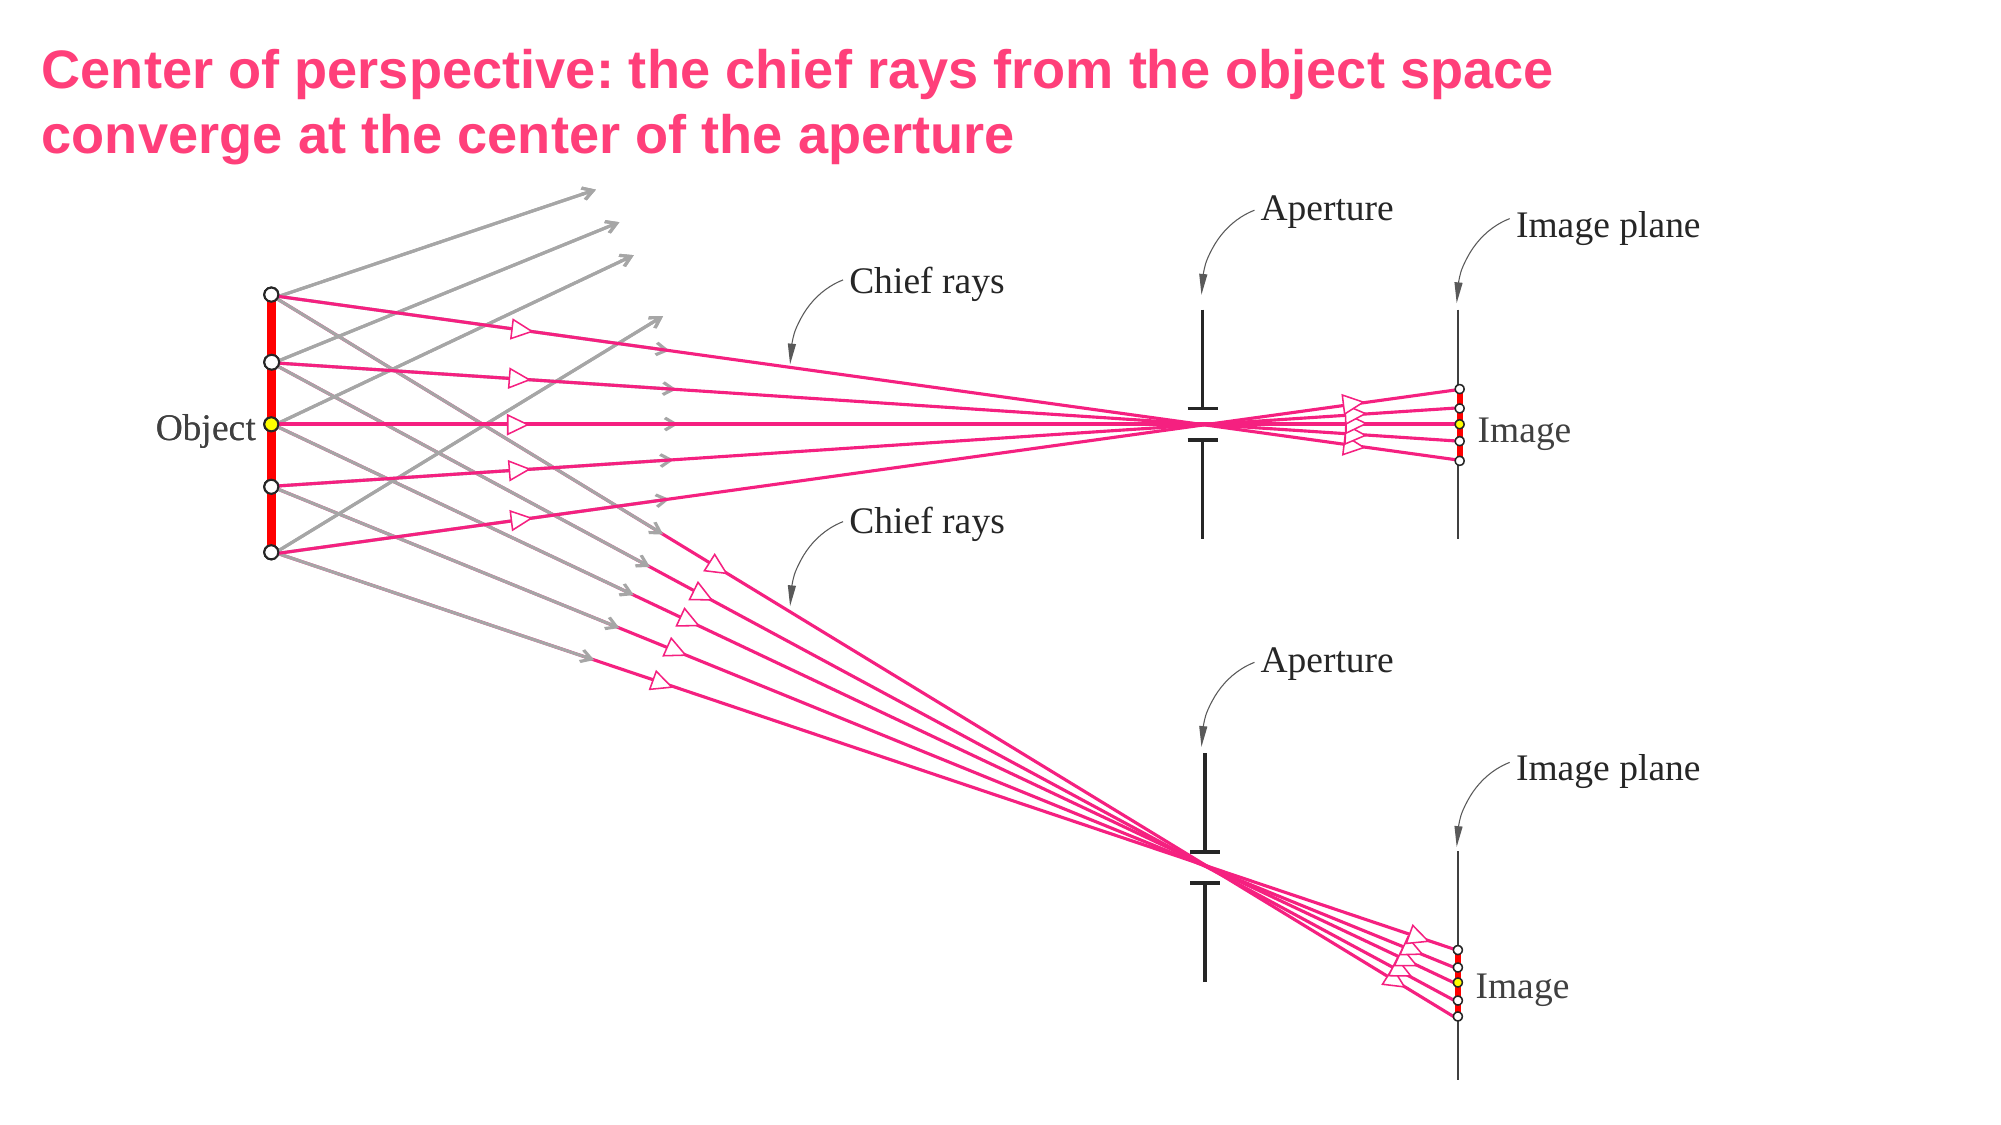

Center of perspective: the chief rays from the object space converge at the center of the aperture
Aperture

Image plane

Chief rays

Object
Image

Object

Chief rays

Aperture

Image plane

Image